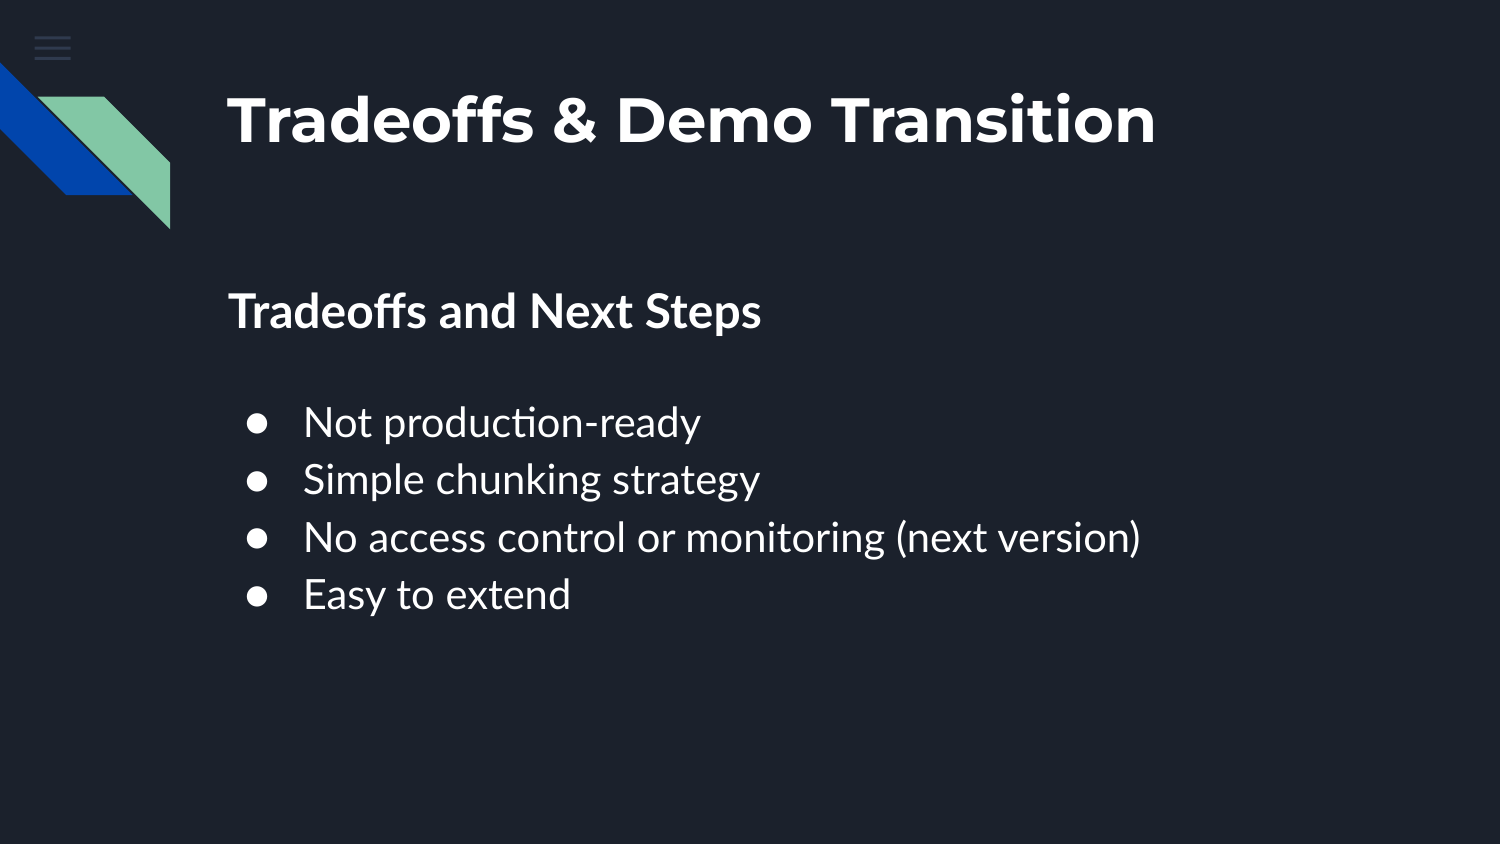

# Tradeoffs & Demo Transition
Tradeoffs and Next Steps
Not production-ready
Simple chunking strategy
No access control or monitoring (next version)
Easy to extend